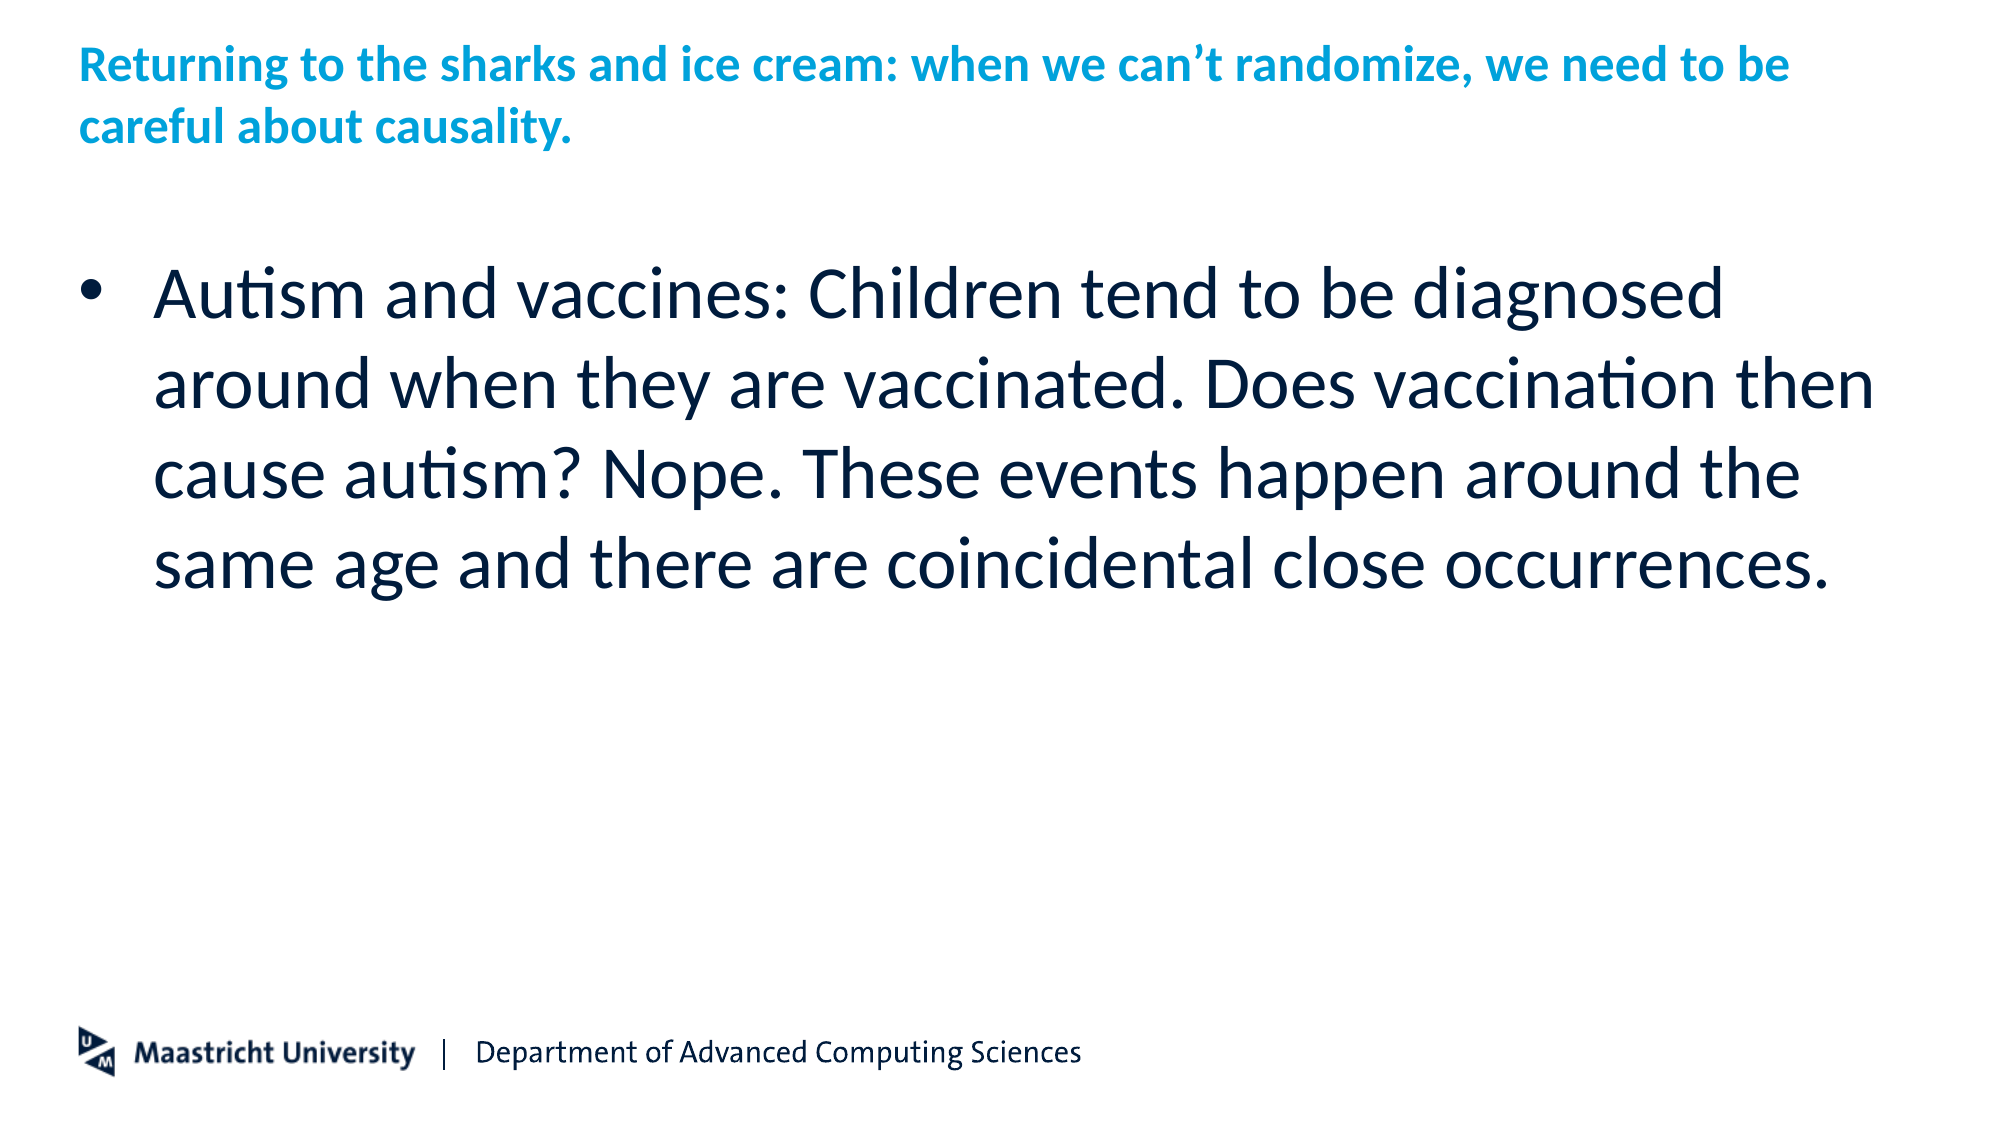

# Returning to the sharks and ice cream: when we can’t randomize, we need to be careful about causality.
Autism and vaccines: Children tend to be diagnosed around when they are vaccinated. Does vaccination then cause autism? Nope. These events happen around the same age and there are coincidental close occurrences.